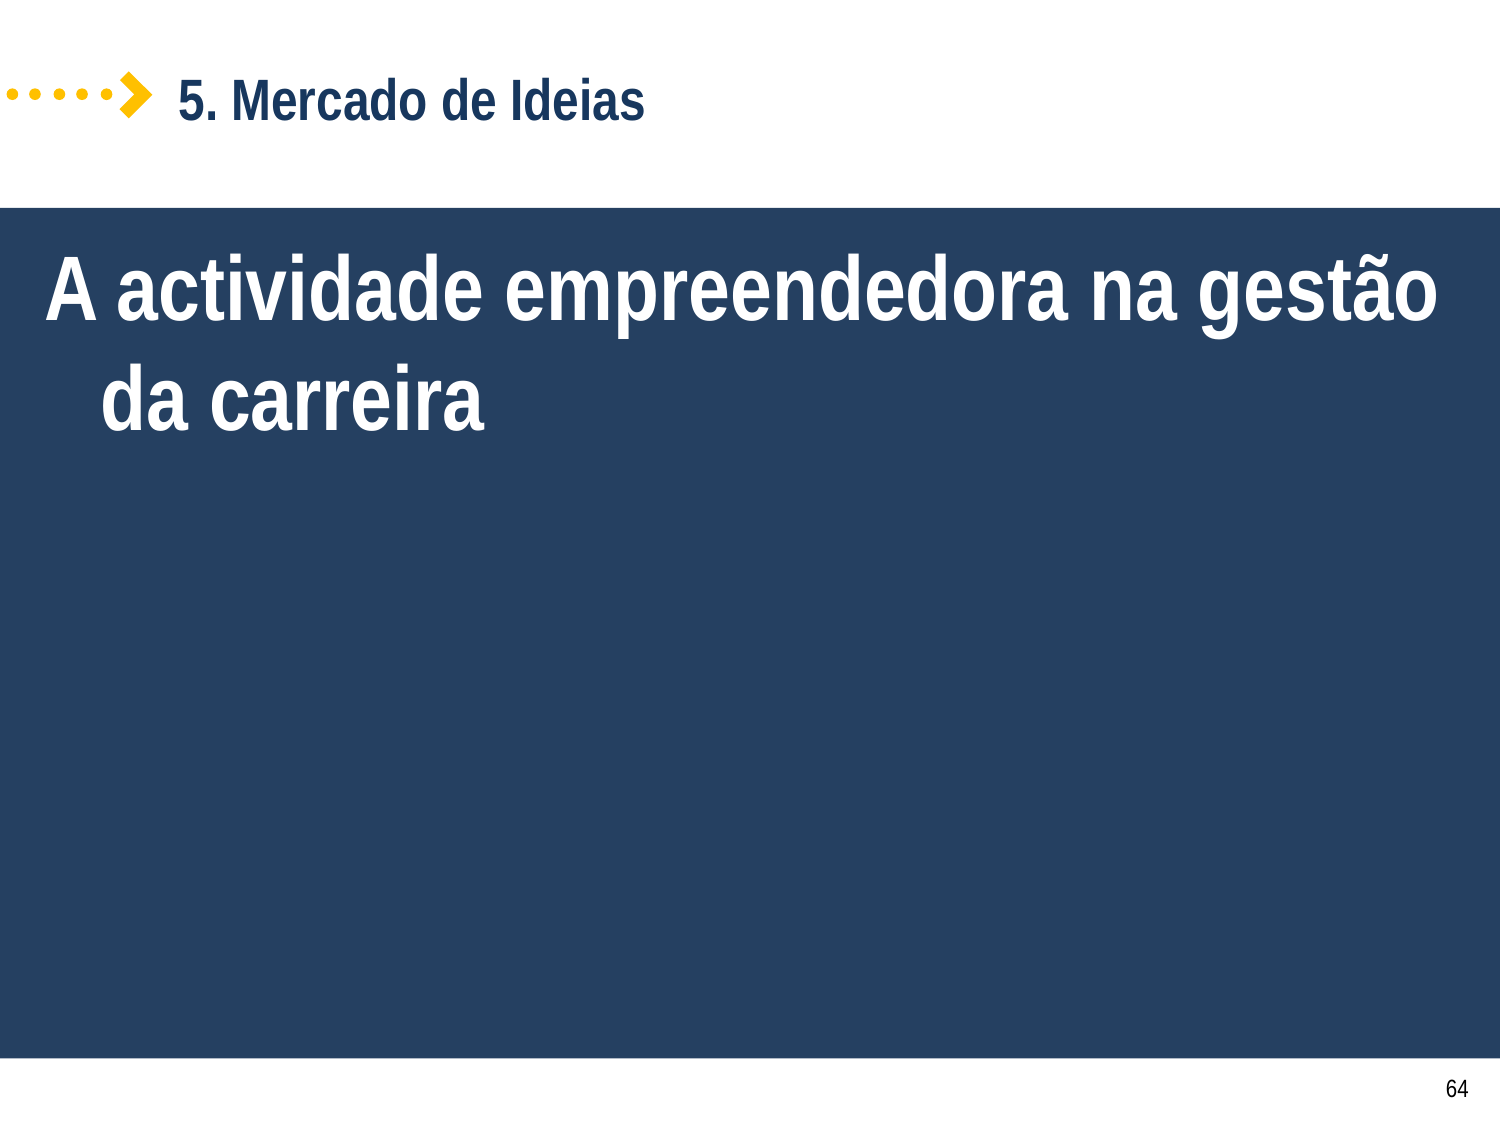

5. Mercado de Ideias

A actividade empreendedora na gestão da carreira
64